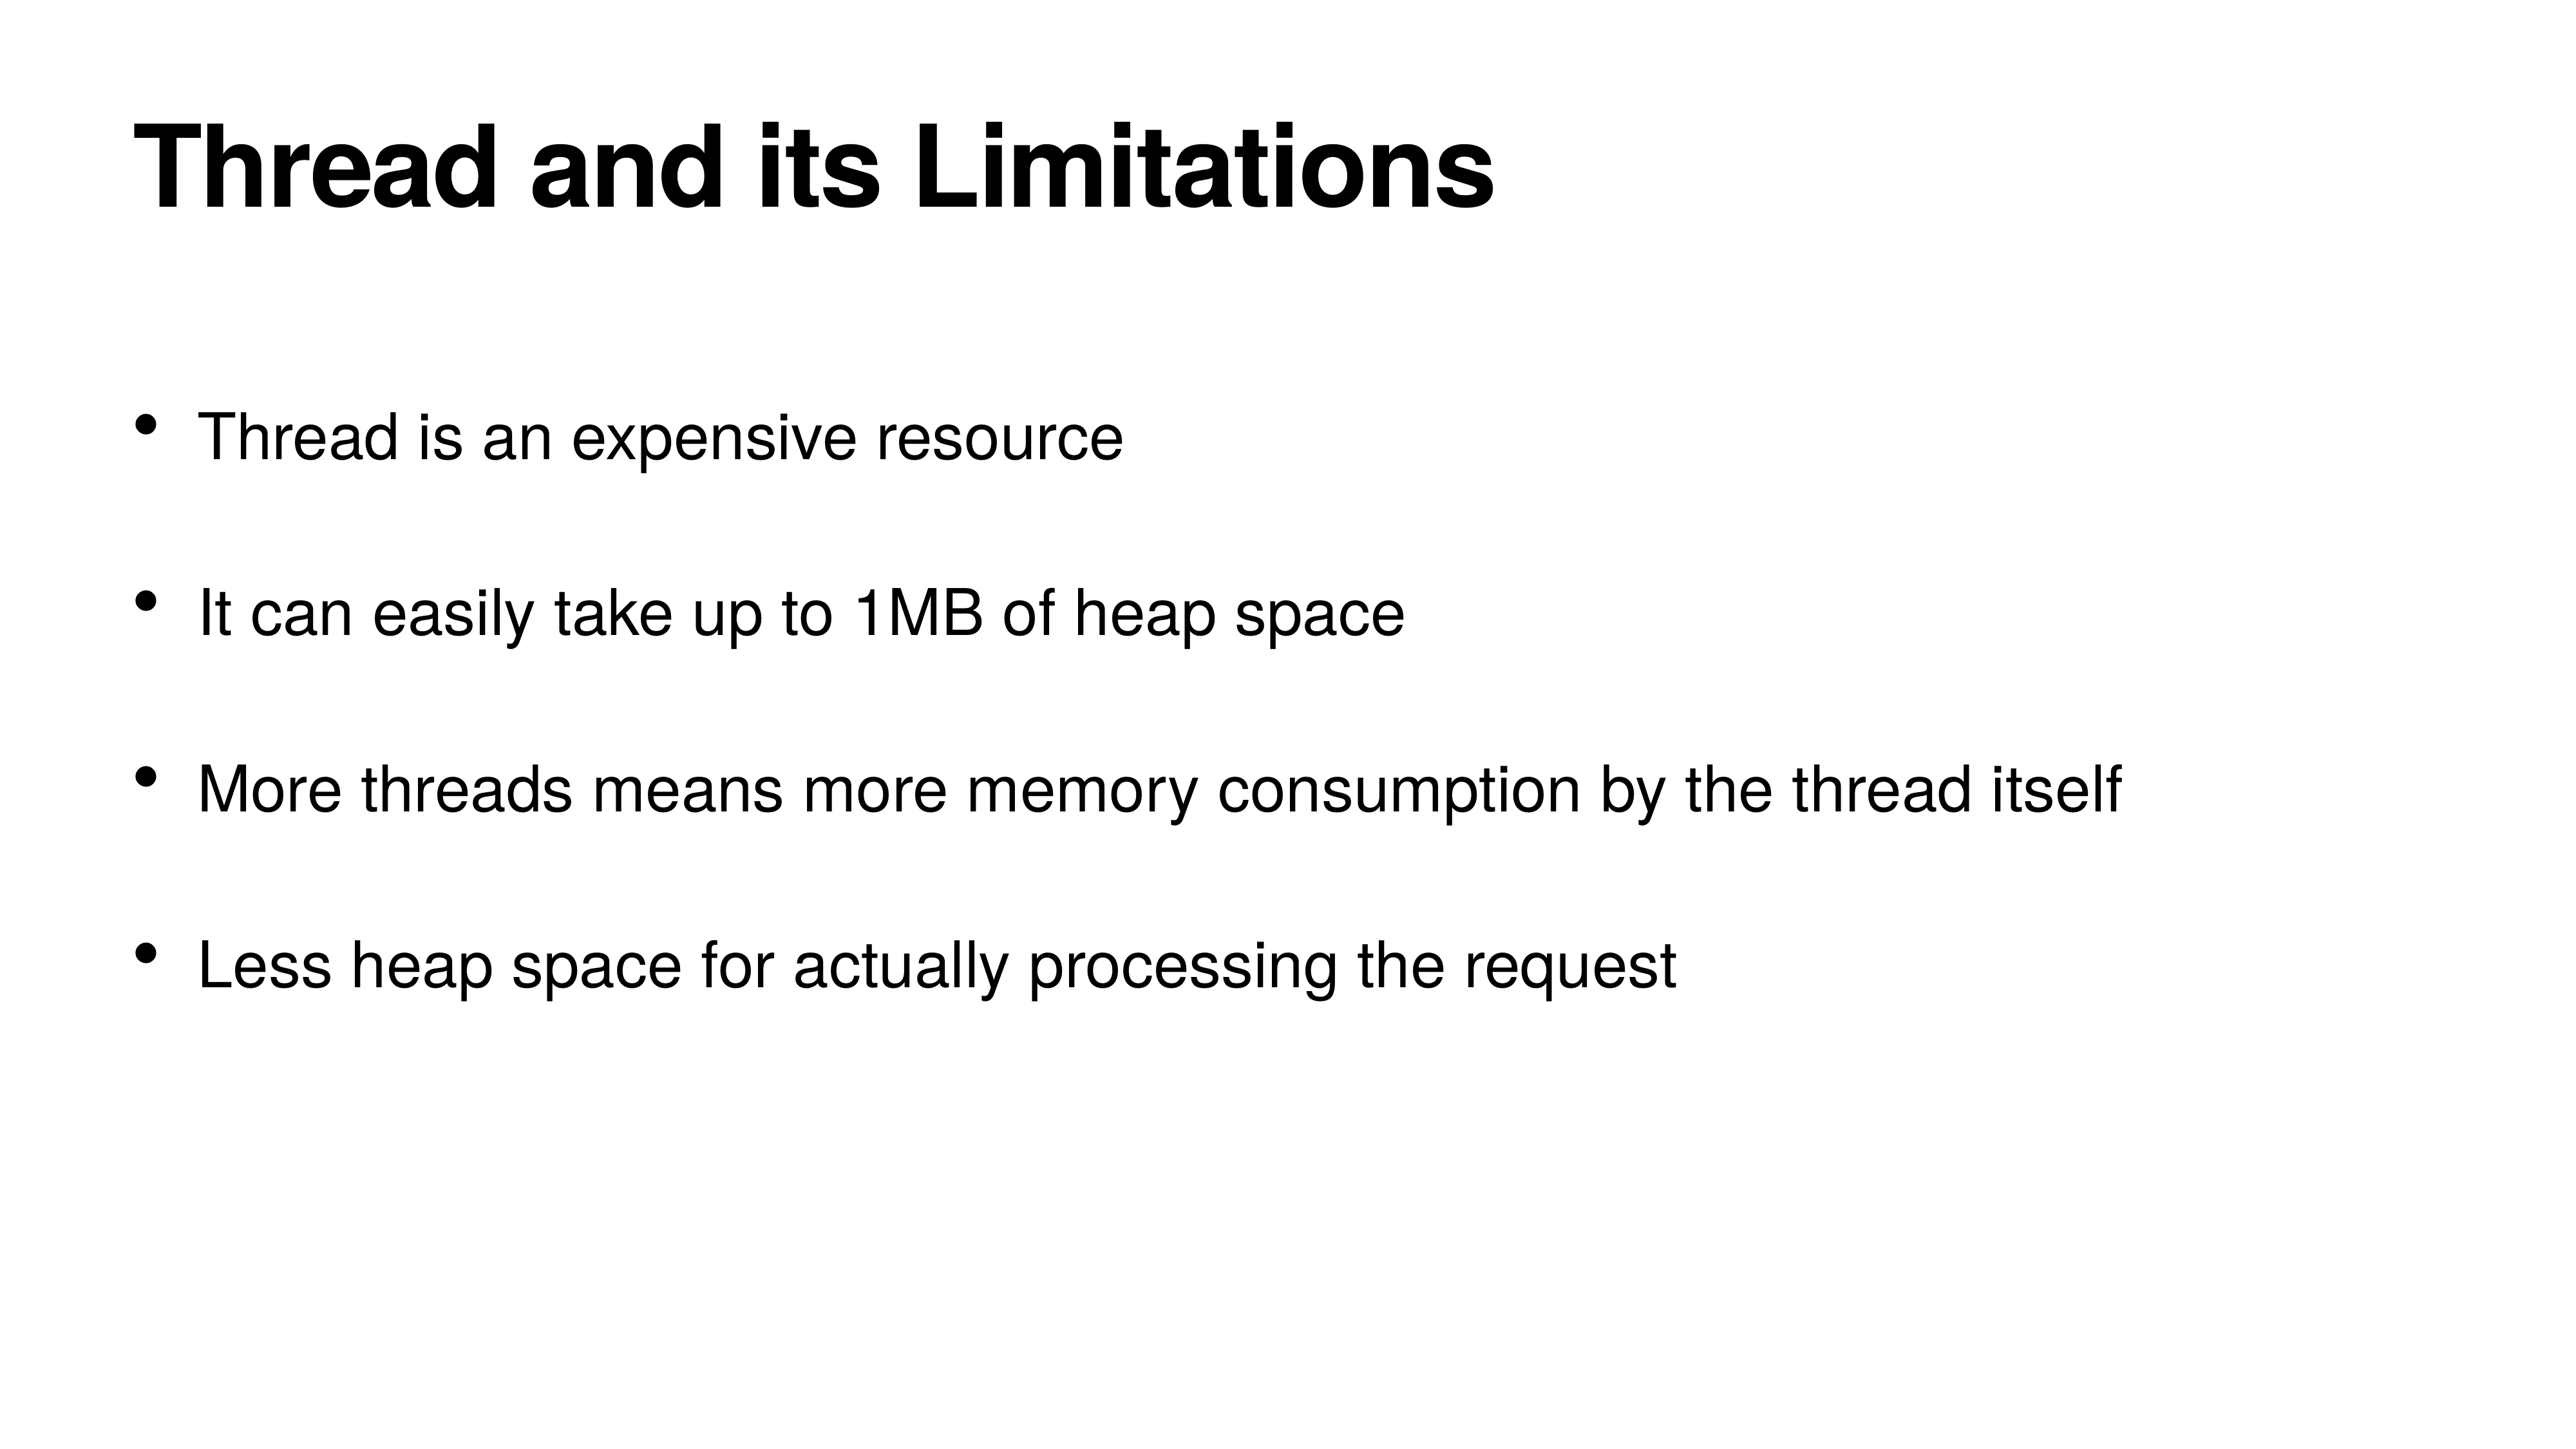

# Thread and its Limitations
Thread is an expensive resource
It can easily take up to 1MB of heap space
More threads means more memory consumption by the thread itself
Less heap space for actually processing the request